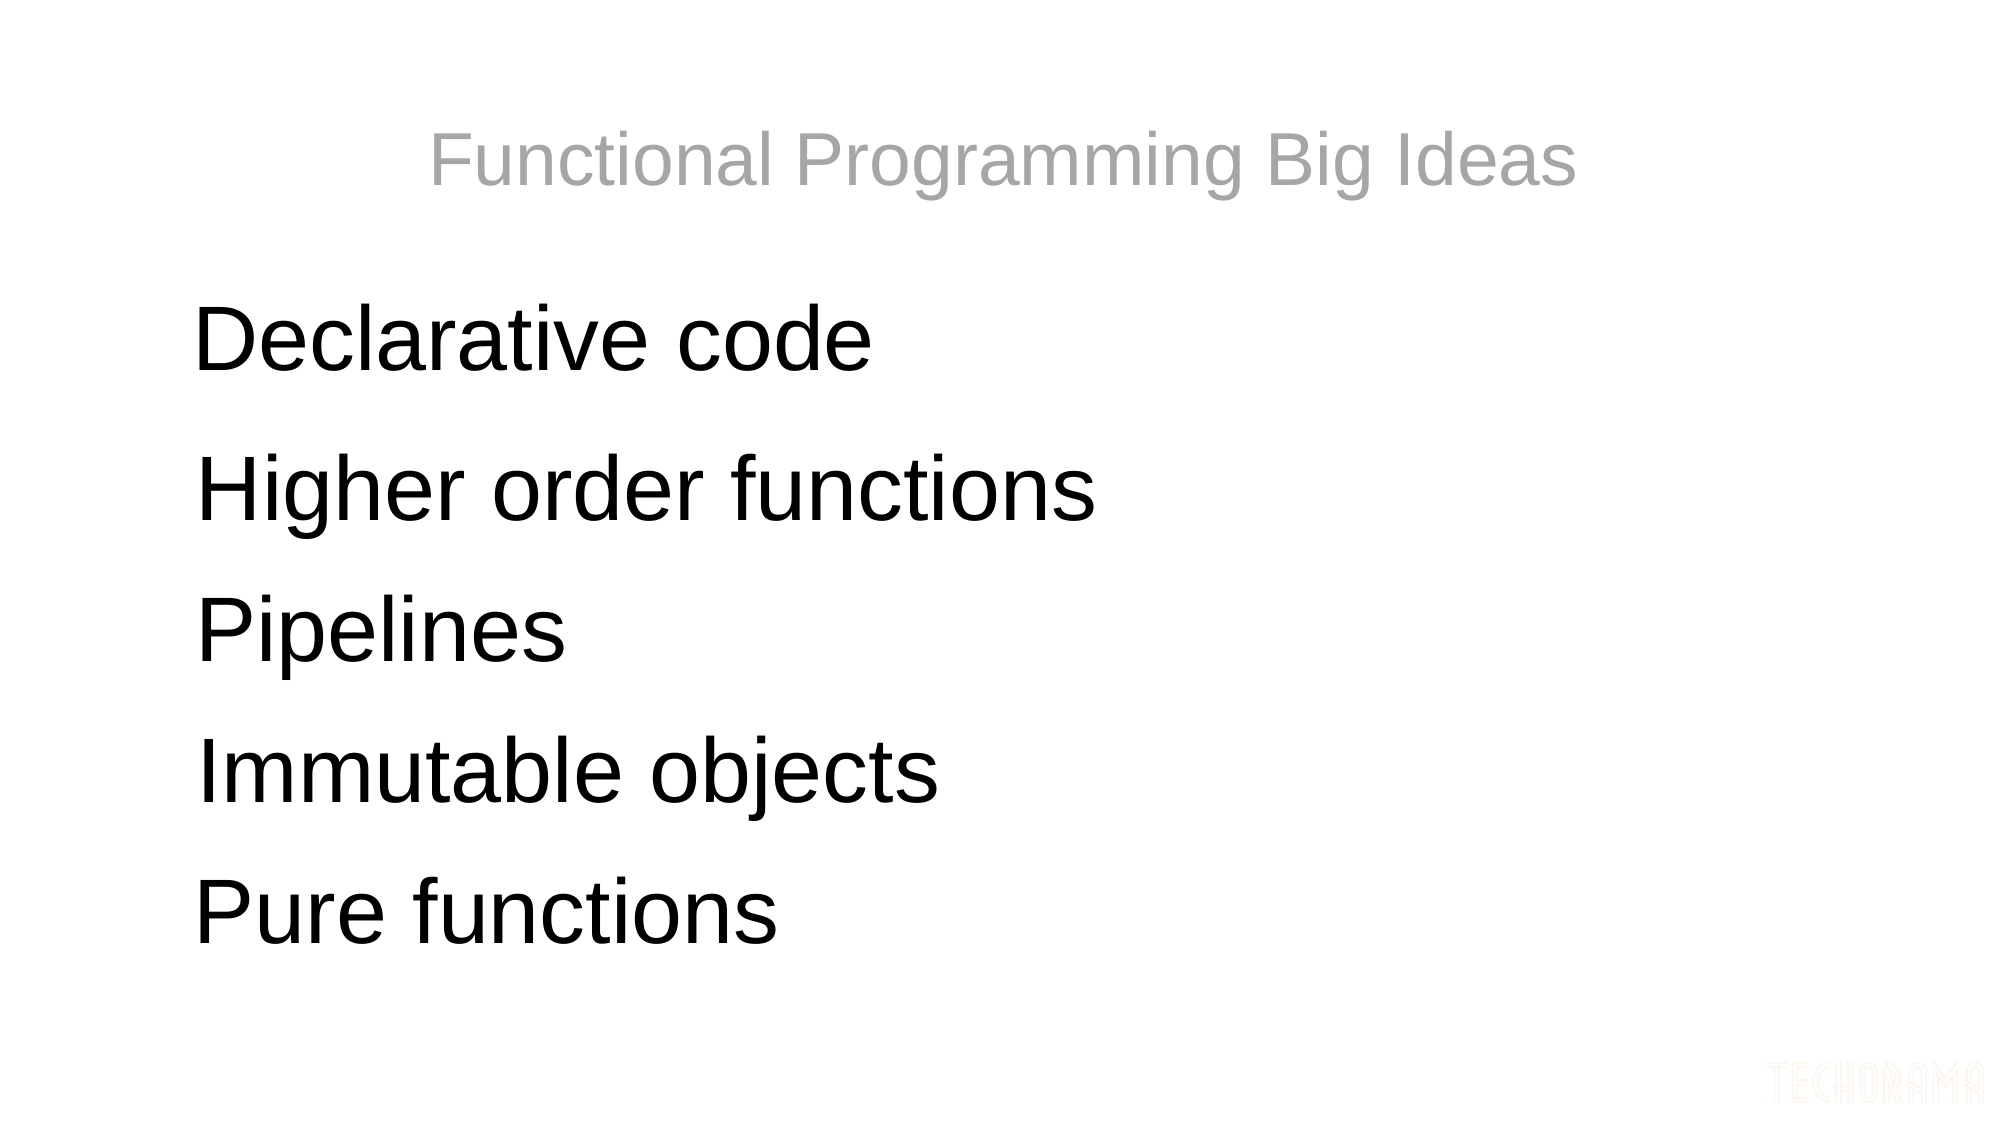

# Functional Programming Big Ideas
Declarative code
Higher order functions
Pipelines
Immutable objects
Pure functions